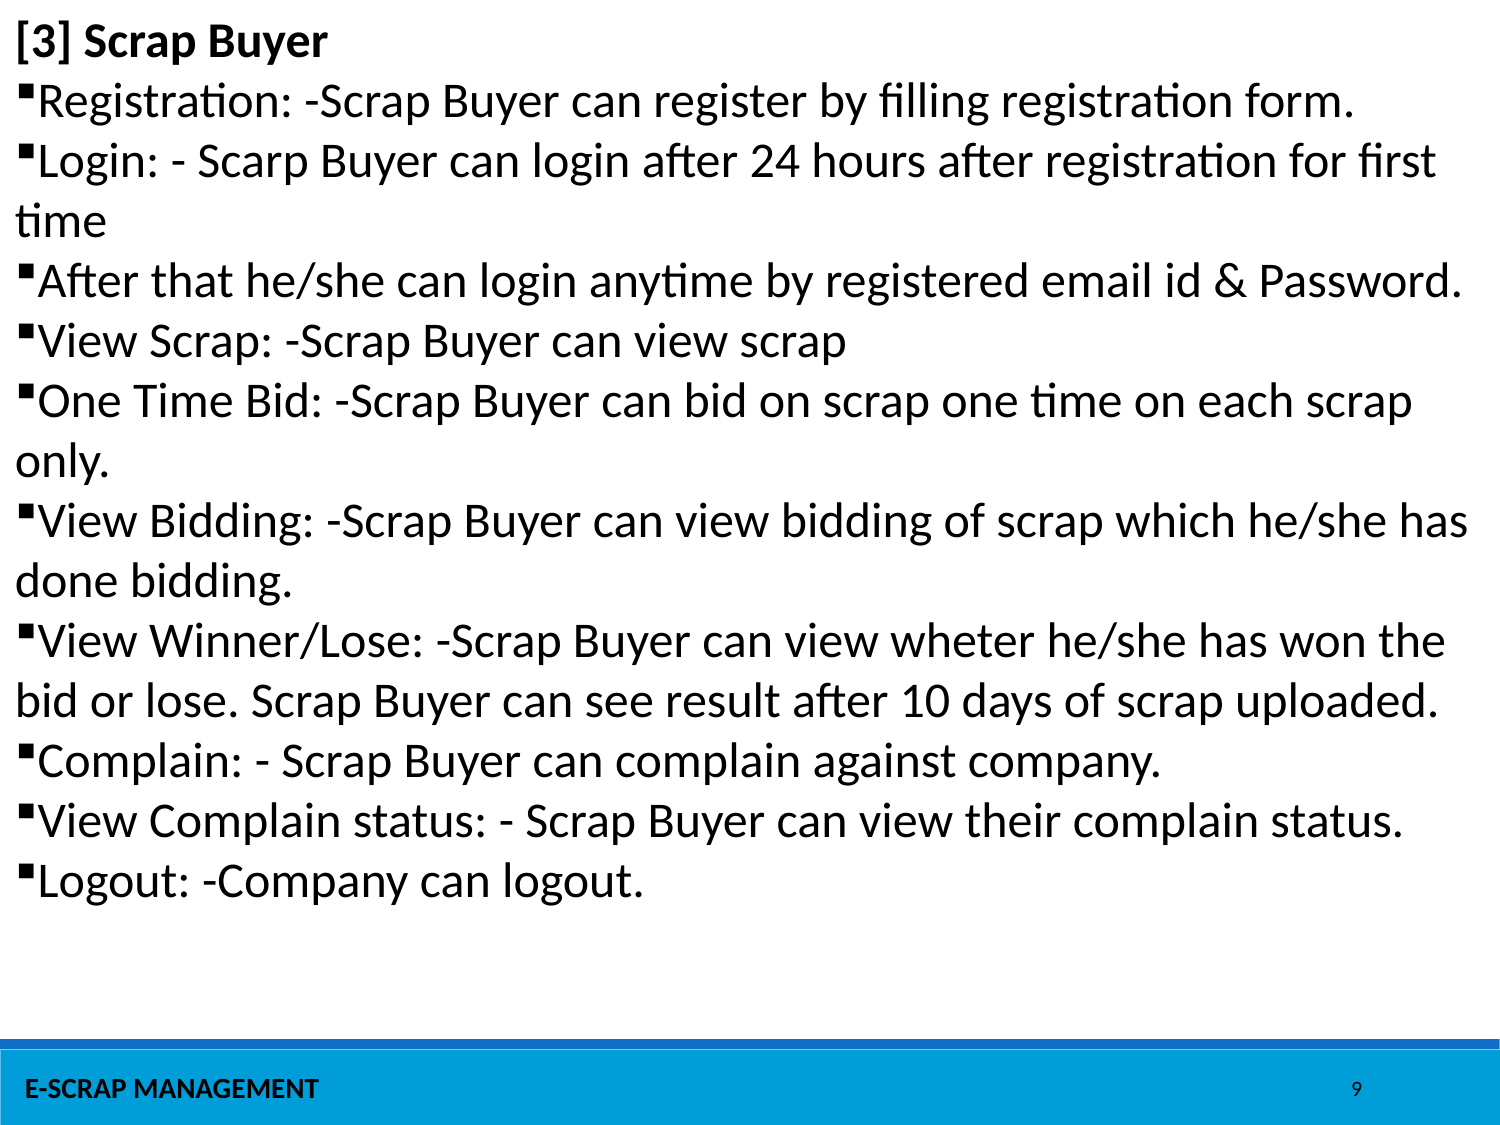

[3] Scrap Buyer
Registration: -Scrap Buyer can register by filling registration form.
Login: - Scarp Buyer can login after 24 hours after registration for first time
After that he/she can login anytime by registered email id & Password.
View Scrap: -Scrap Buyer can view scrap
One Time Bid: -Scrap Buyer can bid on scrap one time on each scrap  only.
View Bidding: -Scrap Buyer can view bidding of scrap which he/she has done bidding.
View Winner/Lose: -Scrap Buyer can view wheter he/she has won the bid or lose. Scrap Buyer can see result after 10 days of scrap uploaded.
Complain: - Scrap Buyer can complain against company.
View Complain status: - Scrap Buyer can view their complain status.
Logout: -Company can logout.

9
E-SCRAP MANAGEMENT